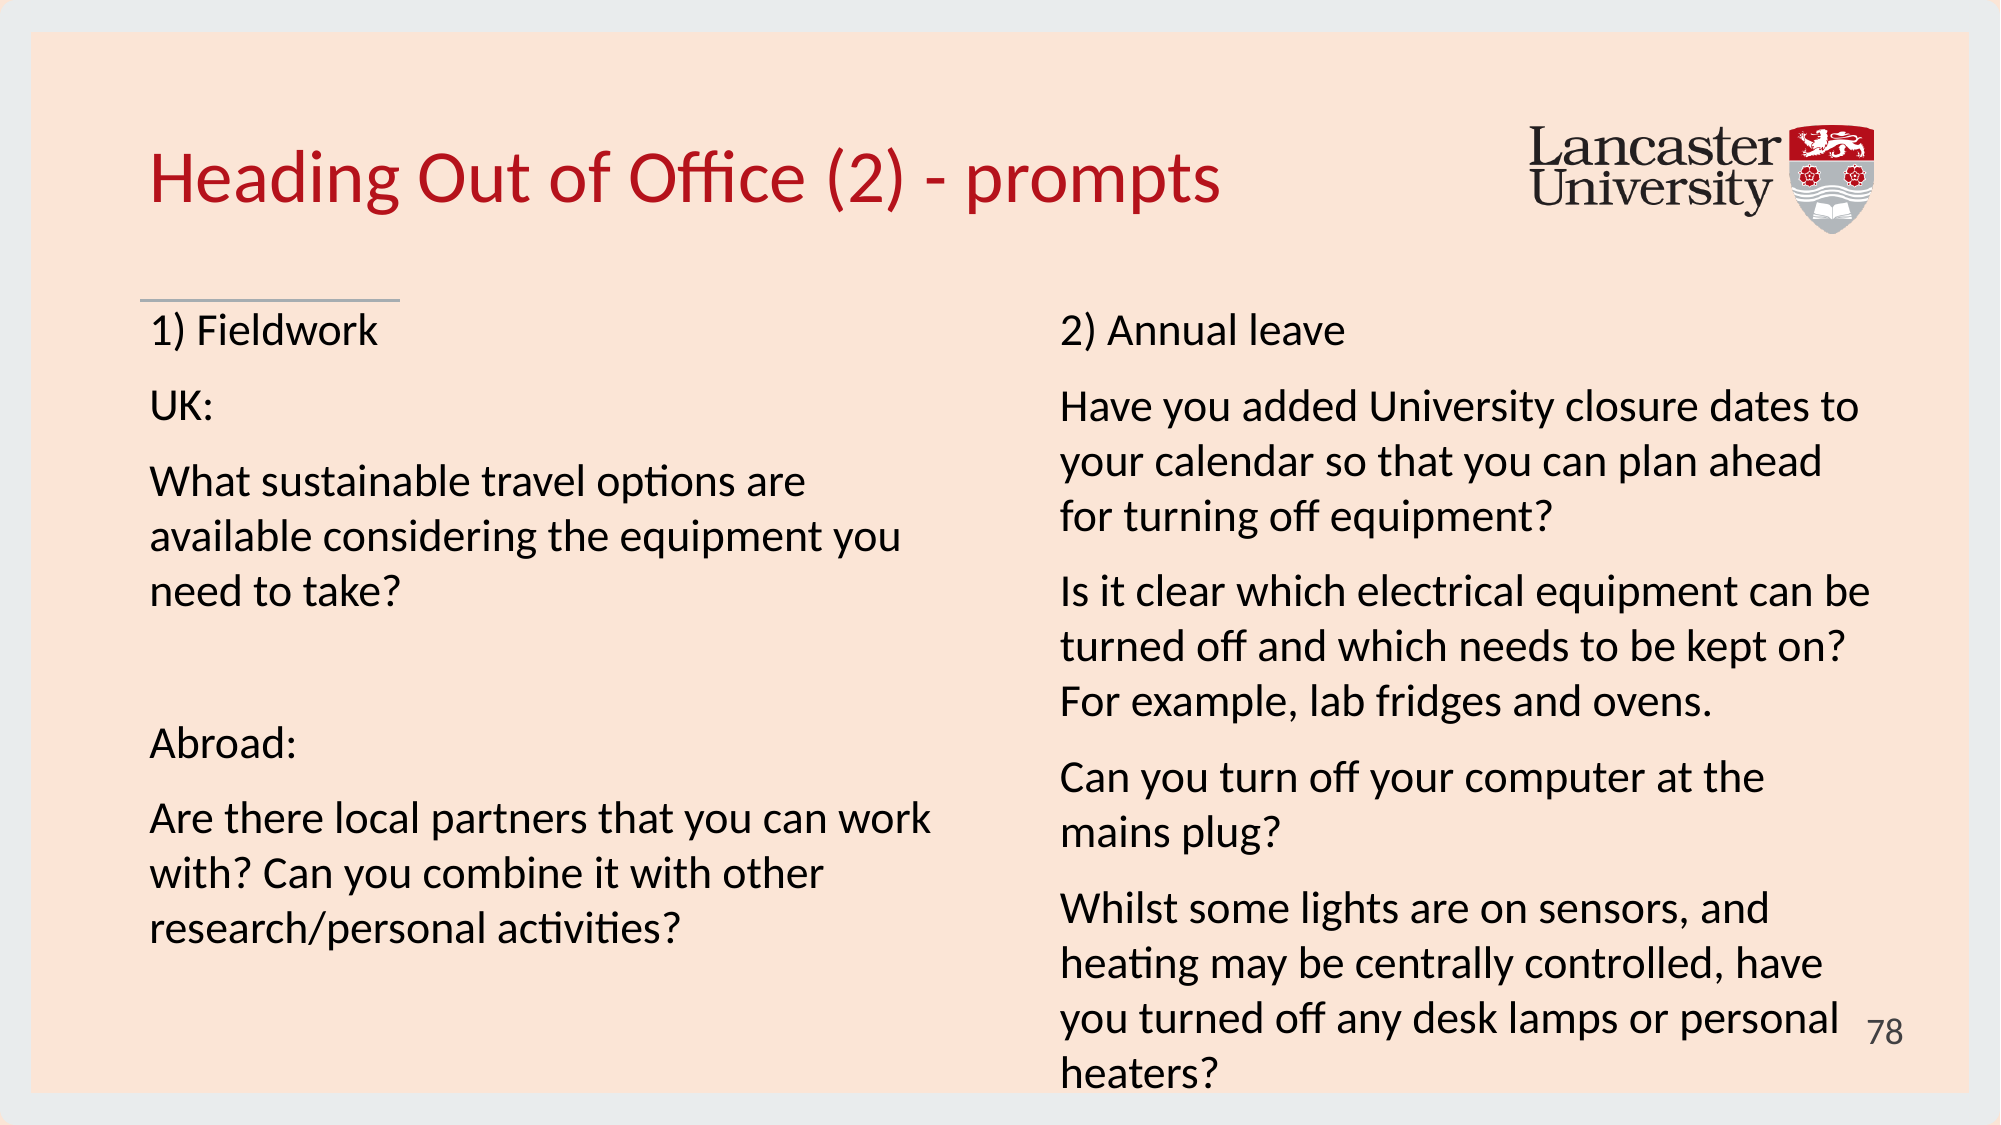

# Heading Out of Office (2) - prompts
1) Fieldwork
UK:
What sustainable travel options are available considering the equipment you need to take?

Abroad:
Are there local partners that you can work with? Can you combine it with other research/personal activities?

2) Annual leave
Have you added University closure dates to your calendar so that you can plan ahead for turning off equipment?
Is it clear which electrical equipment can be turned off and which needs to be kept on? For example, lab fridges and ovens.
Can you turn off your computer at the mains plug?
Whilst some lights are on sensors, and heating may be centrally controlled, have you turned off any desk lamps or personal heaters?
78